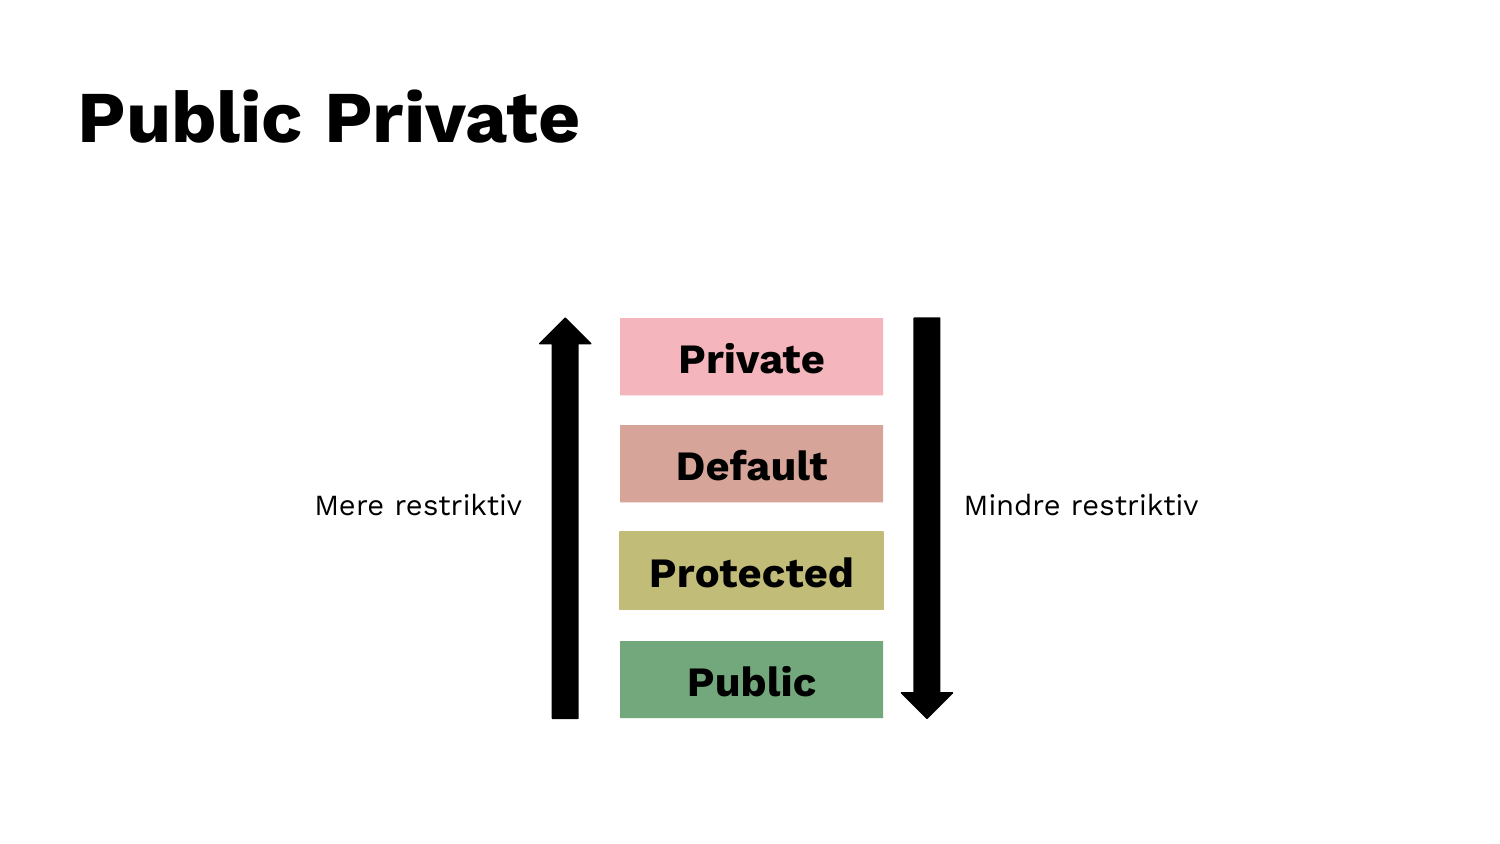

Public Private
Private

Default
Mere restriktiv
Mindre restriktiv
Protected

Public